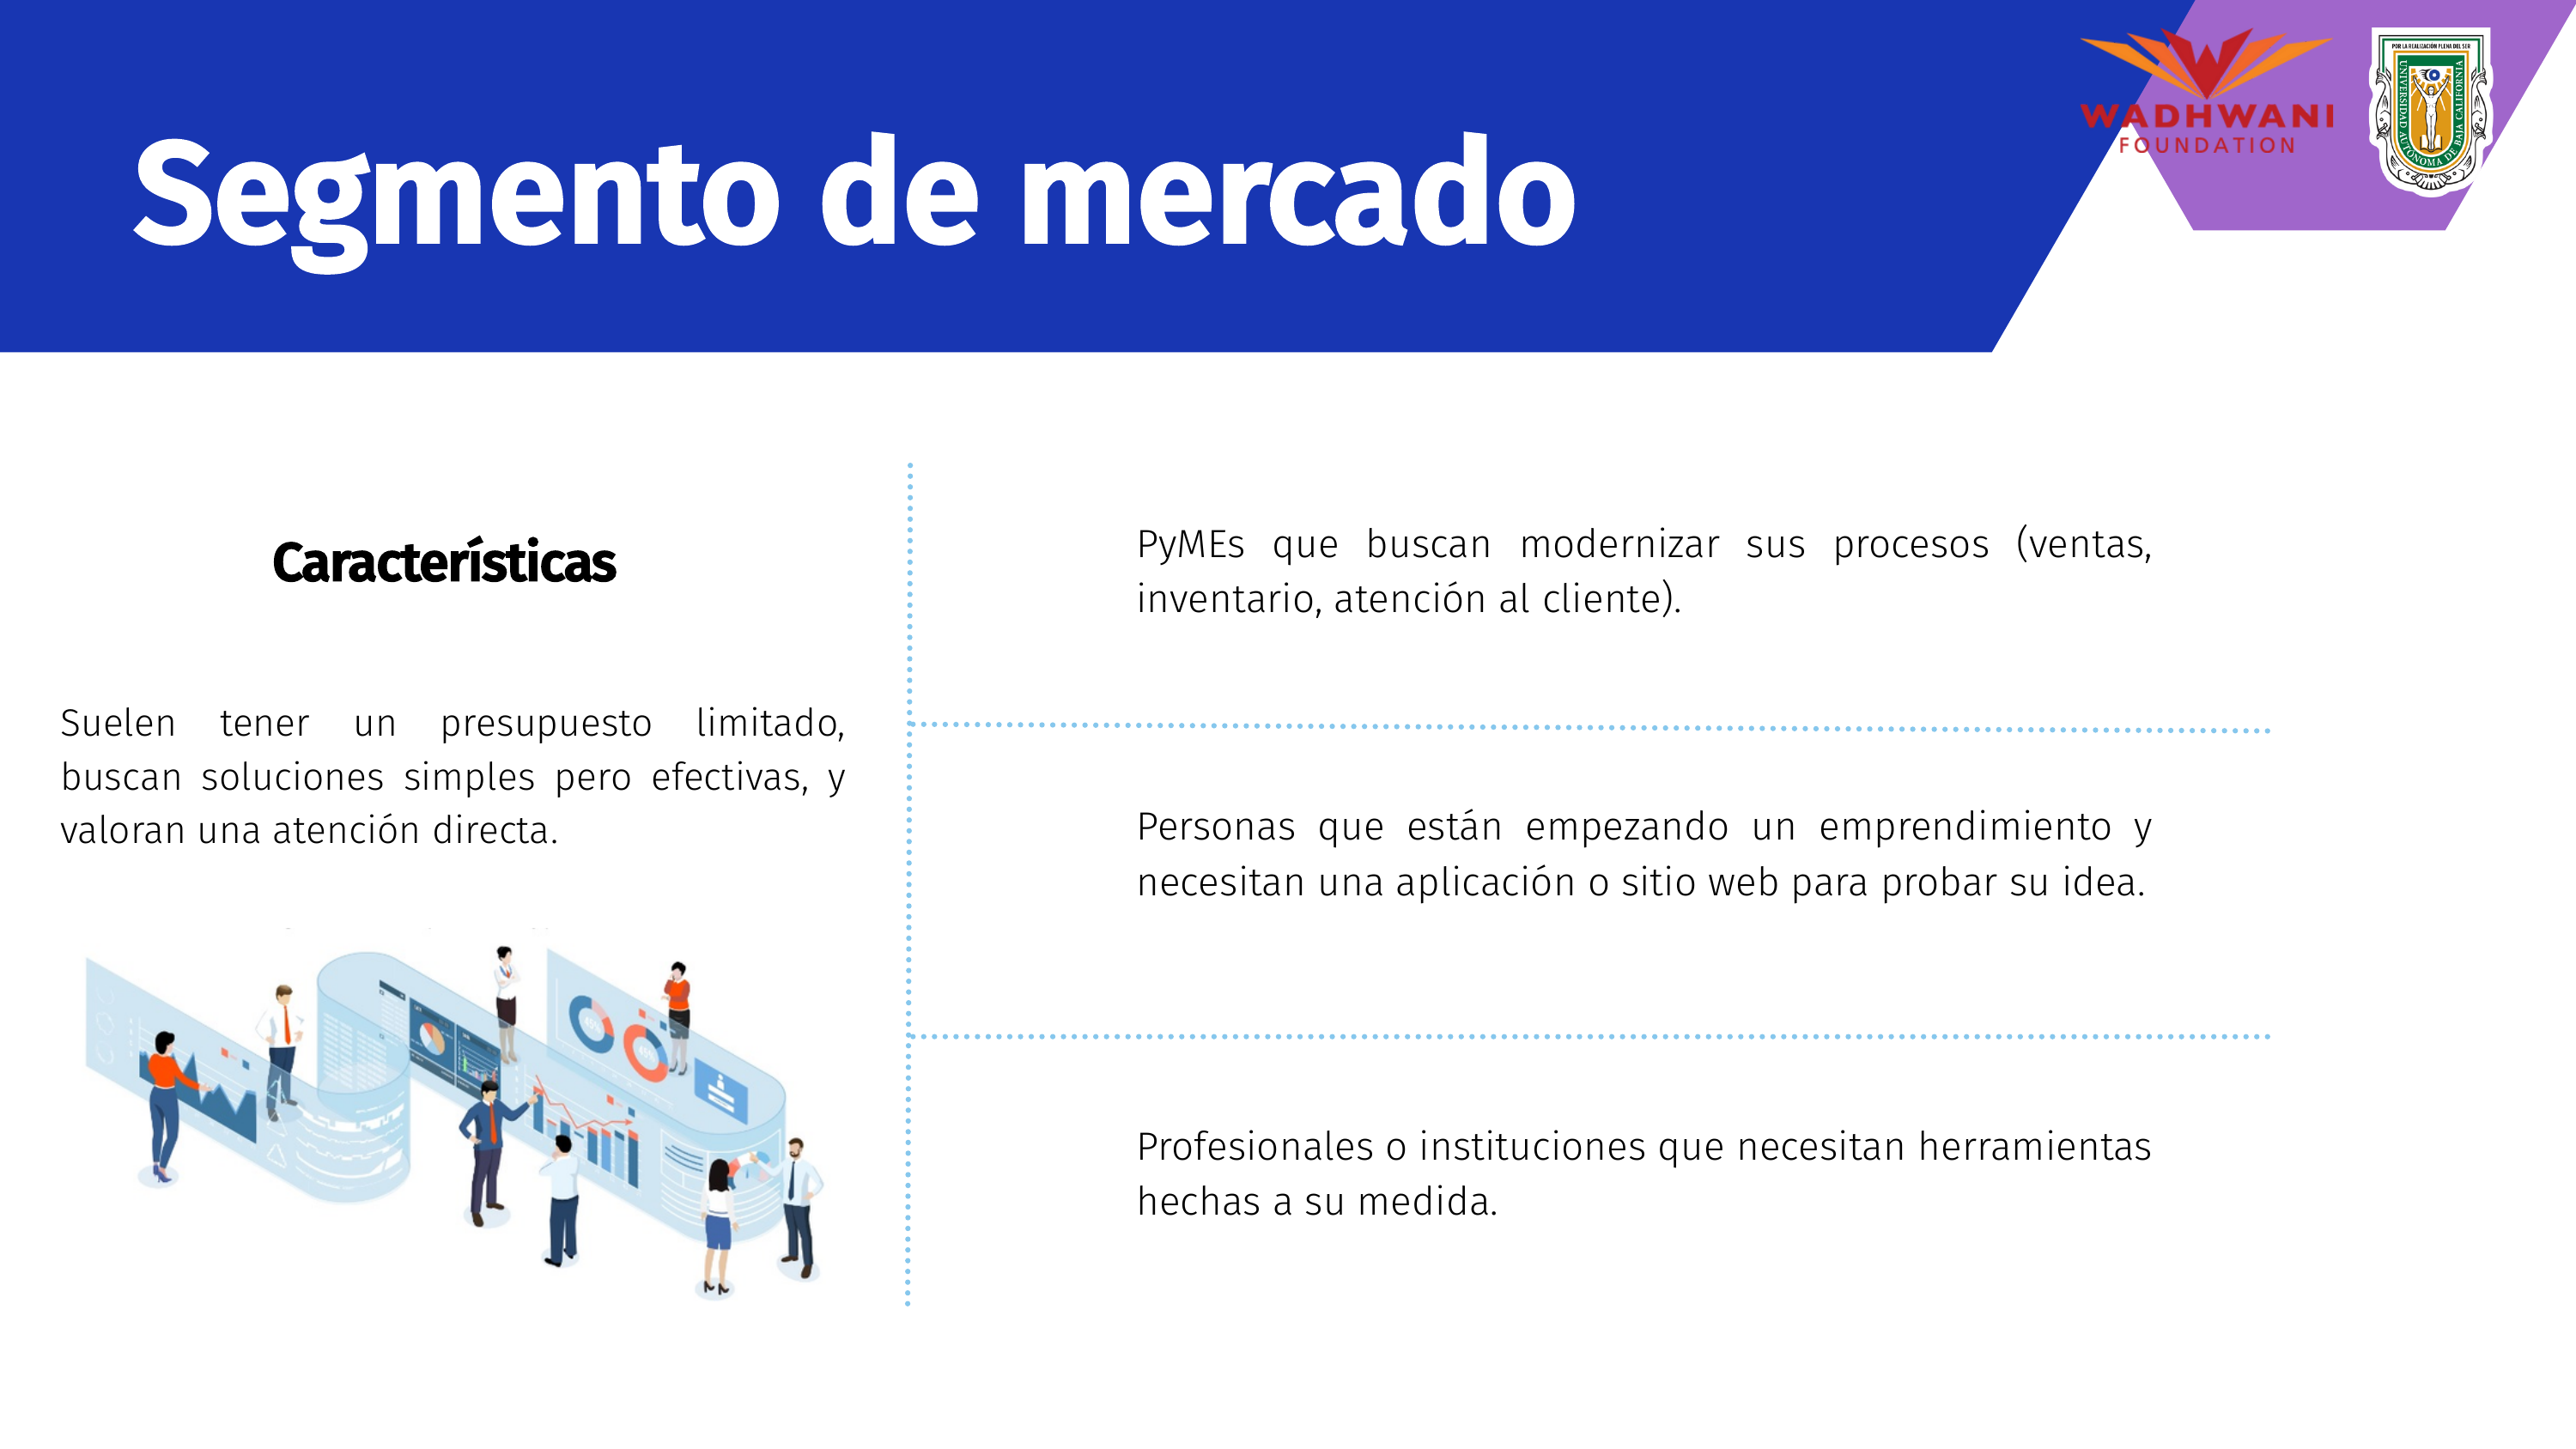

Segmento de mercado

PyMEs que buscan modernizar sus procesos (ventas, inventario, atención al cliente).
Características
Suelen tener un presupuesto limitado, buscan soluciones simples pero efectivas, y valoran una atención directa.

Personas que están empezando un emprendimiento y necesitan una aplicación o sitio web para probar su idea.

Profesionales o instituciones que necesitan herramientas hechas a su medida.